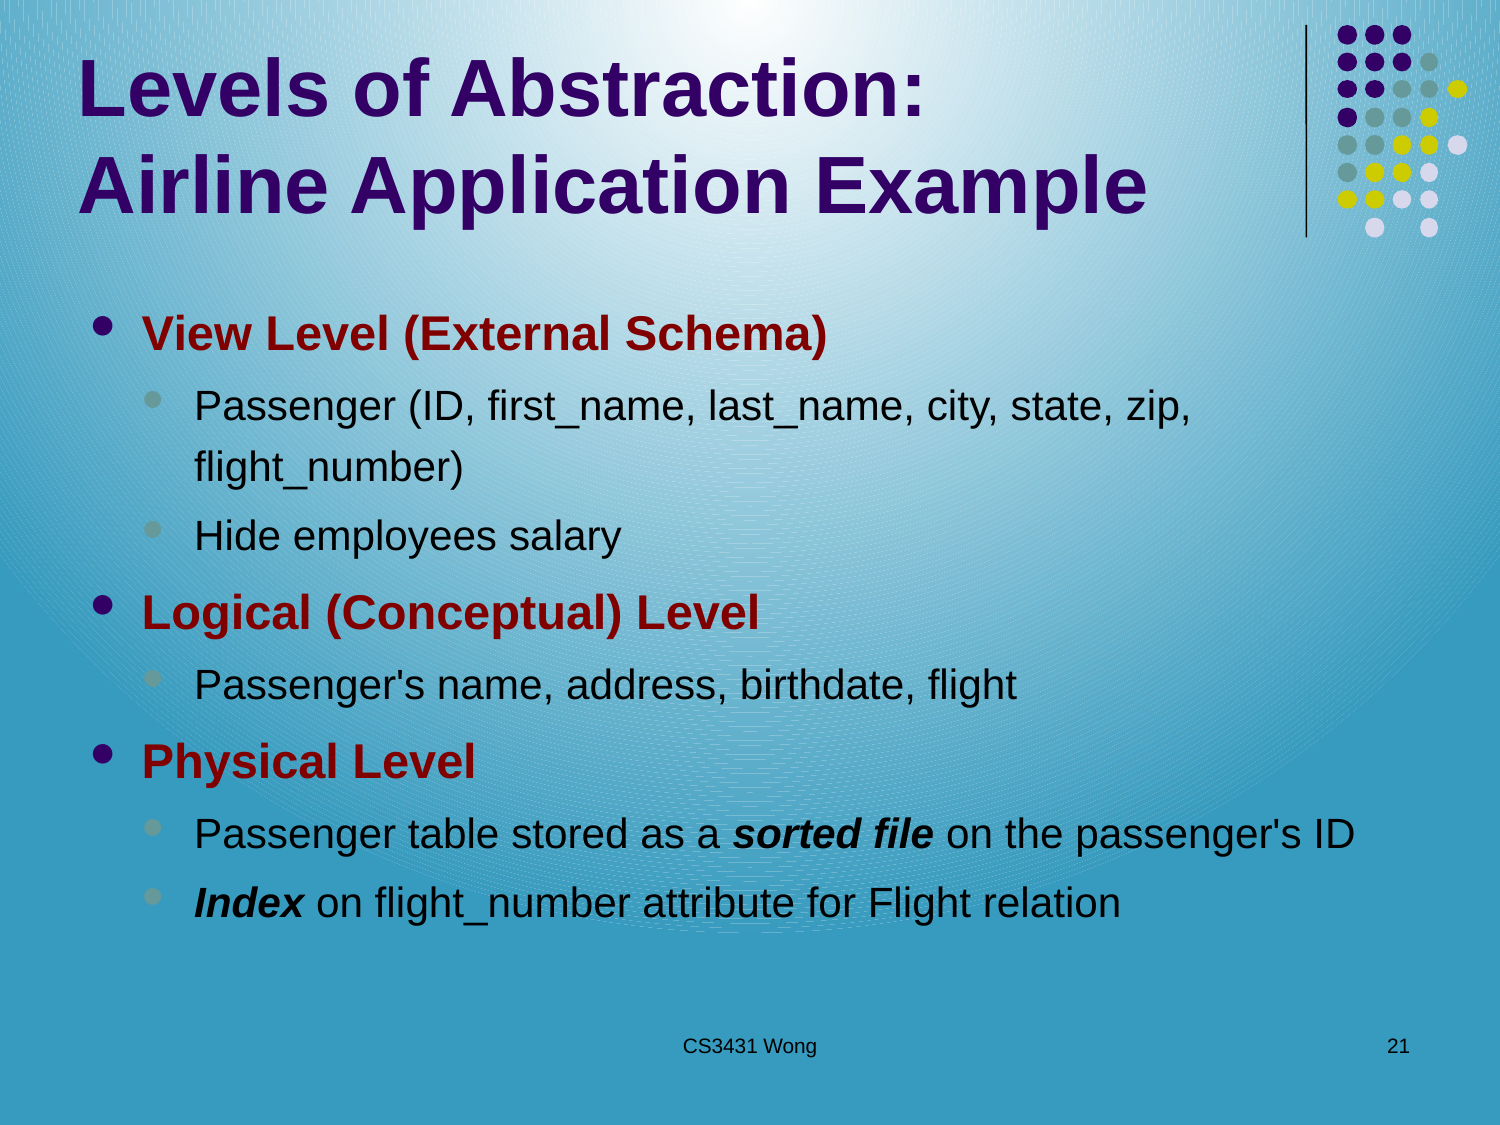

# Levels of Abstraction: Airline Application Example
View Level (External Schema)
Passenger (ID, first_name, last_name, city, state, zip, flight_number)
Hide employees salary
Logical (Conceptual) Level
Passenger's name, address, birthdate, flight
Physical Level
Passenger table stored as a sorted file on the passenger's ID
Index on flight_number attribute for Flight relation

CS3431 Wong
21